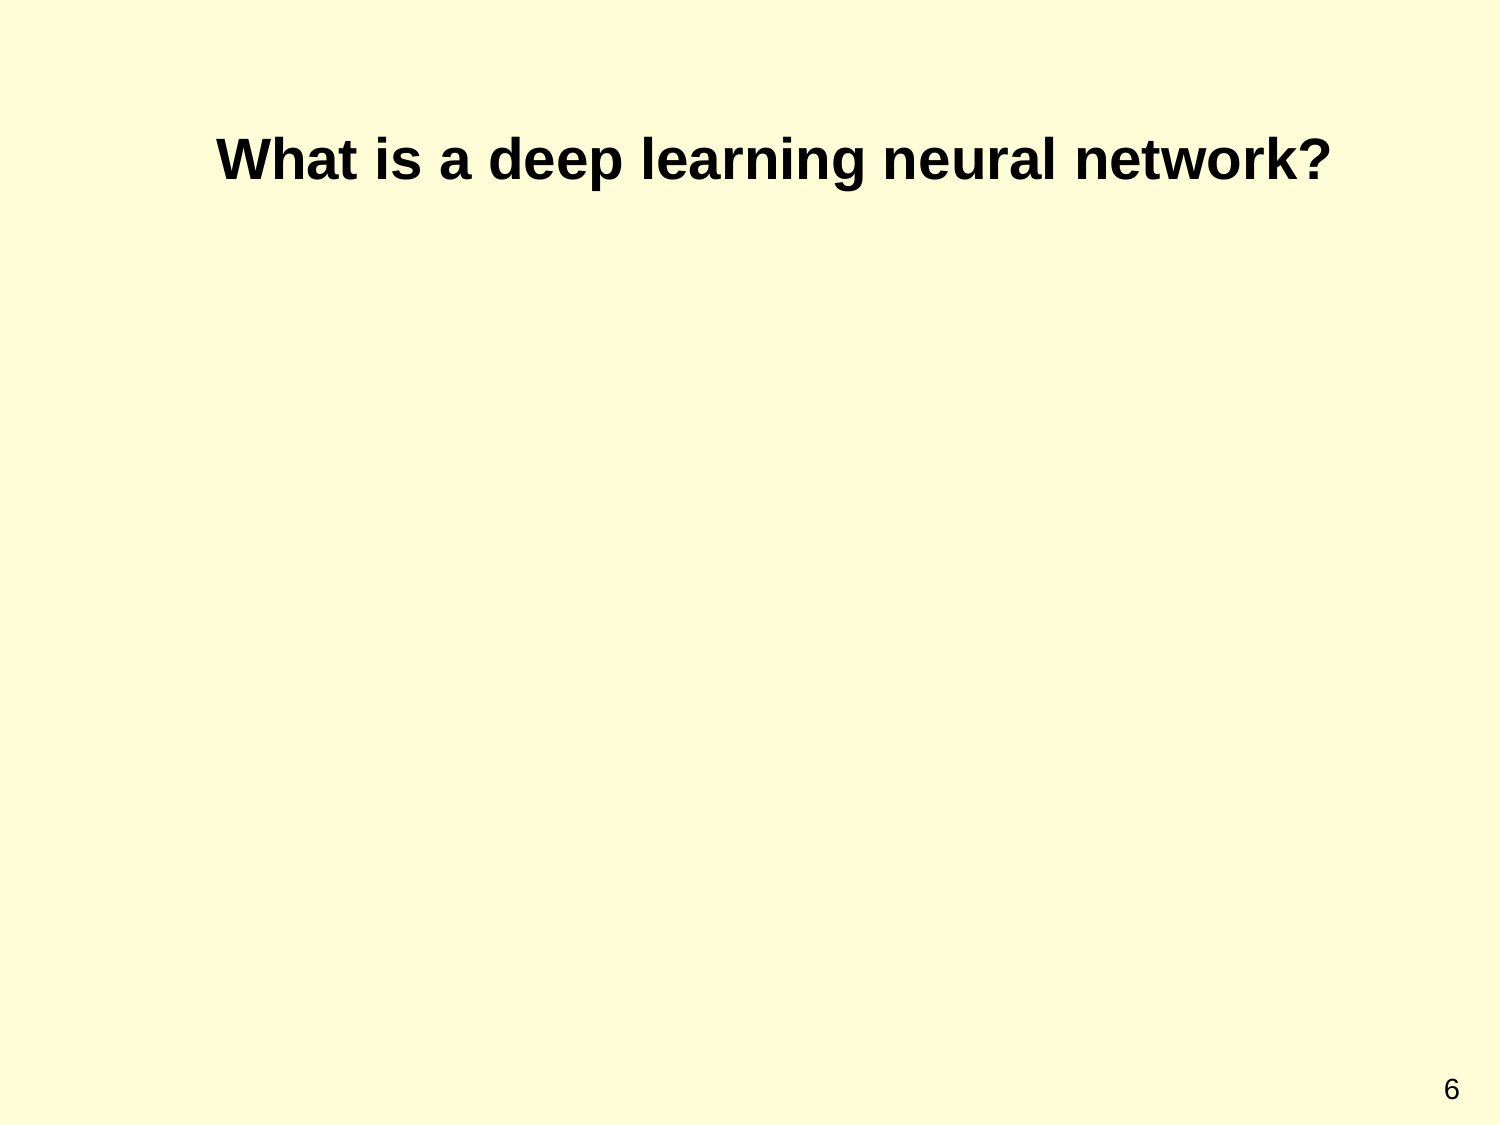

What is a deep learning neural network?
6